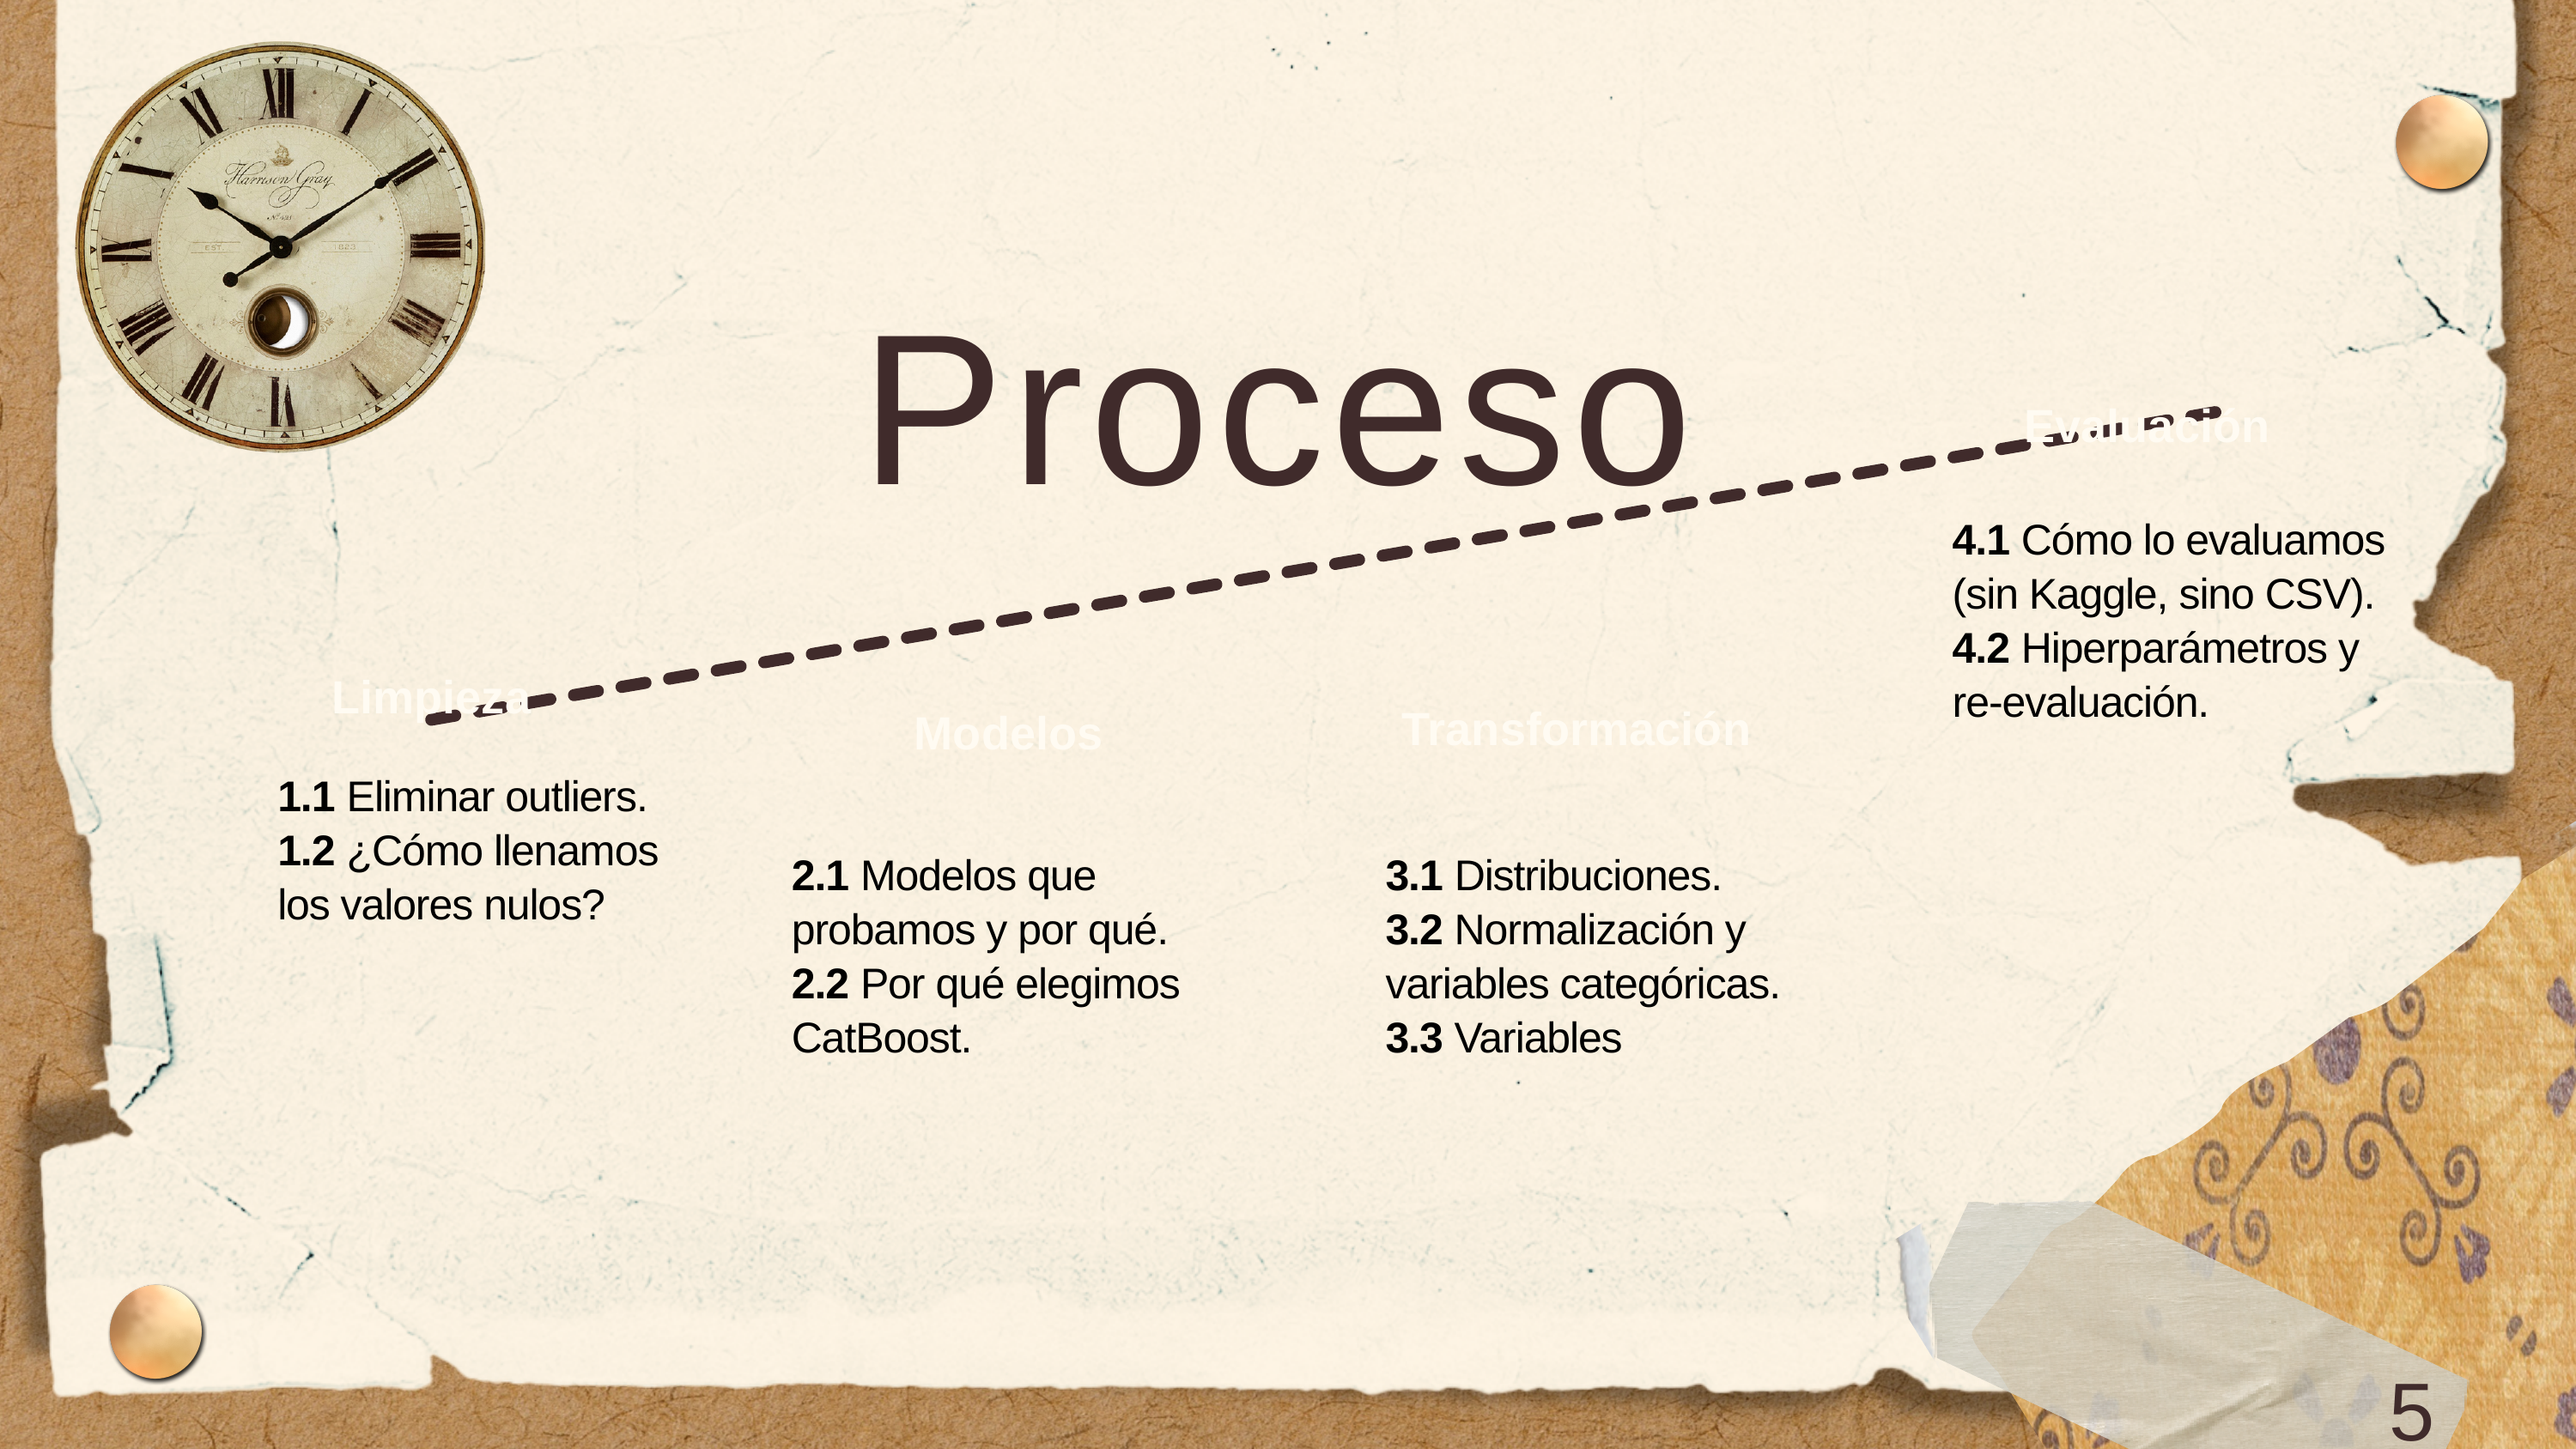

Proceso
Evaluación

4.1 Cómo lo evaluamos (sin Kaggle, sino CSV).
4.2 Hiperparámetros y re-evaluación.
Limpieza
Transformación
Modelos
1.1 Eliminar outliers.
1.2 ¿Cómo llenamos los valores nulos?
2.1 Modelos que probamos y por qué.
2.2 Por qué elegimos CatBoost.

3.1 Distribuciones.
3.2 Normalización y variables categóricas.
3.3 Variables

5